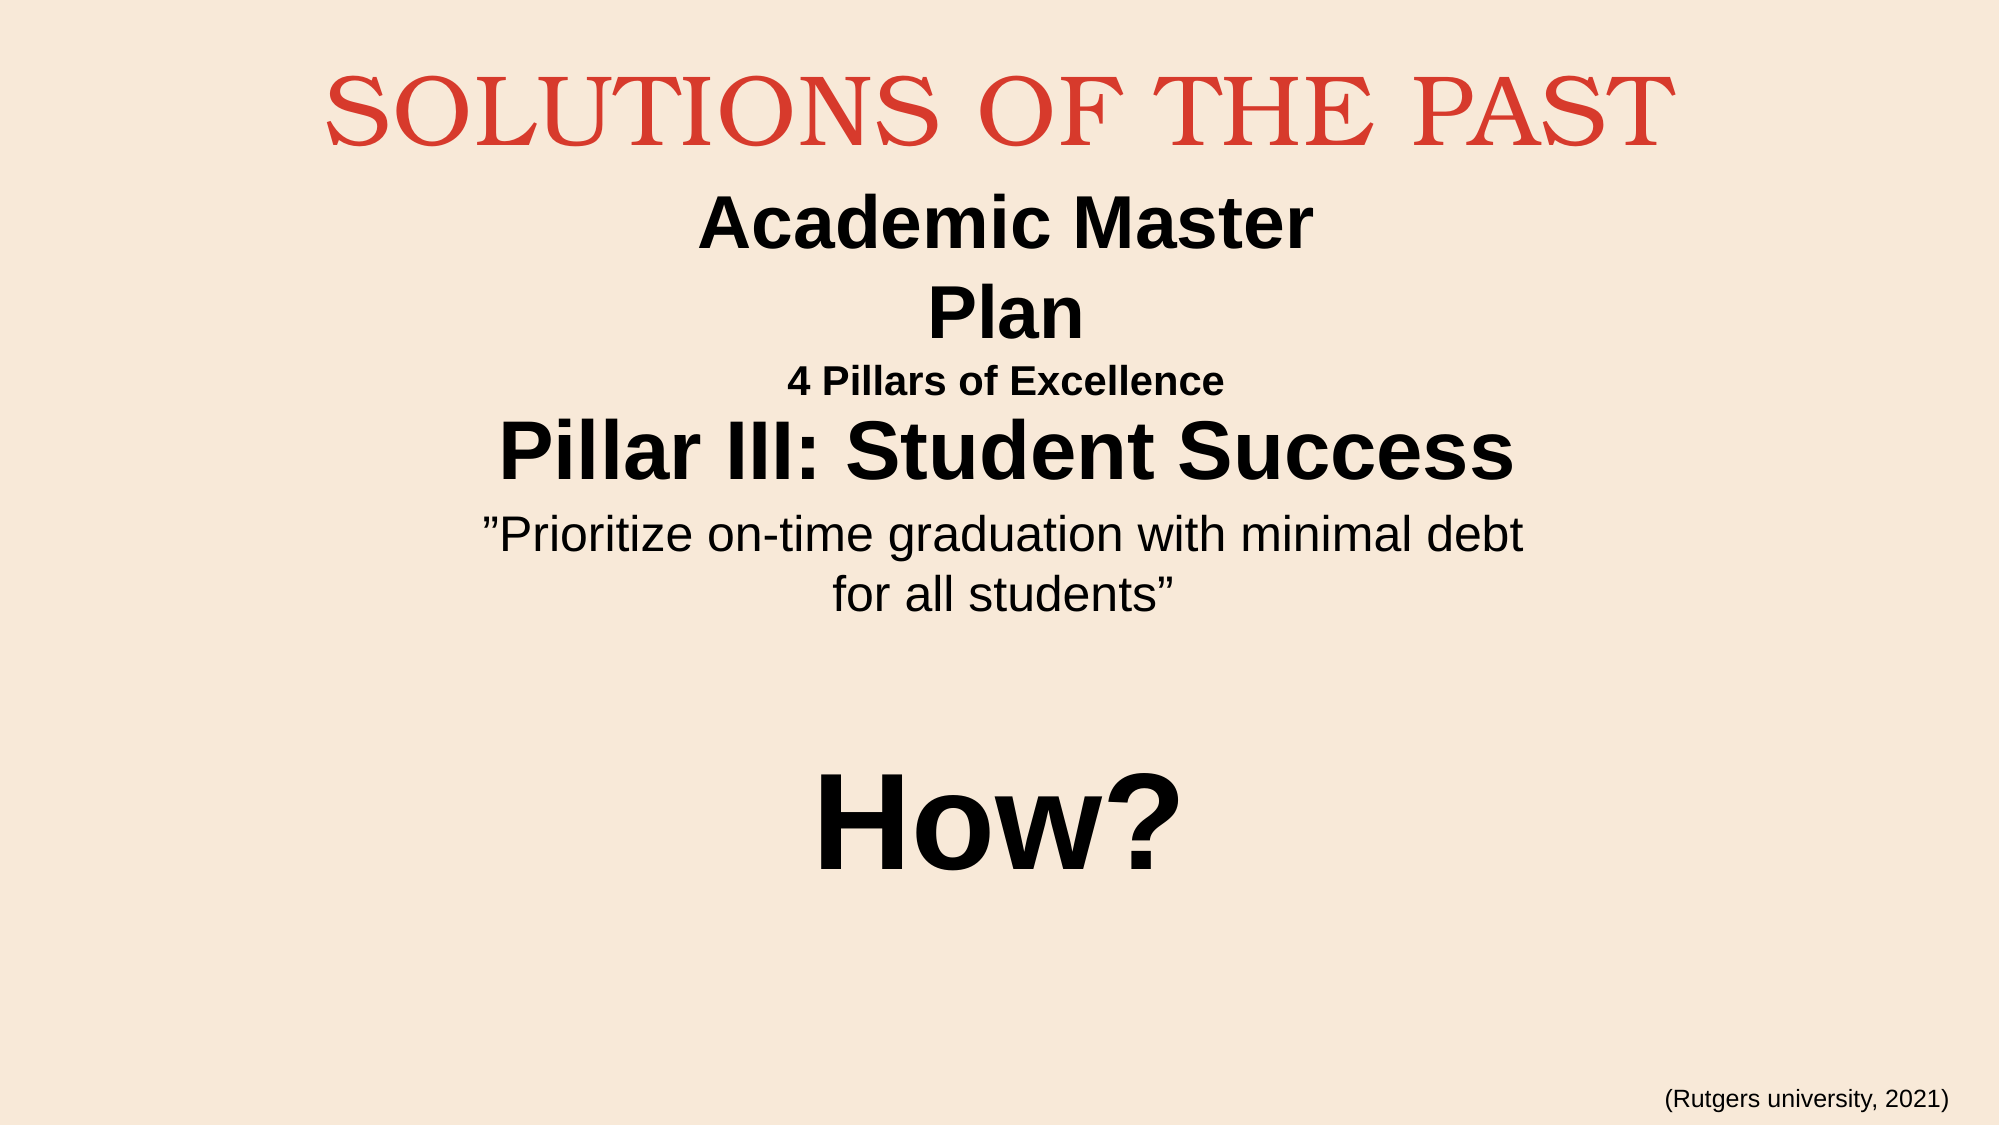

# Solutions of the past
Academic Master Plan
4 Pillars of Excellence
Pillar III: Student Success
”Prioritize on-time graduation with minimal debt for all students”
How?
(Rutgers university, 2021)